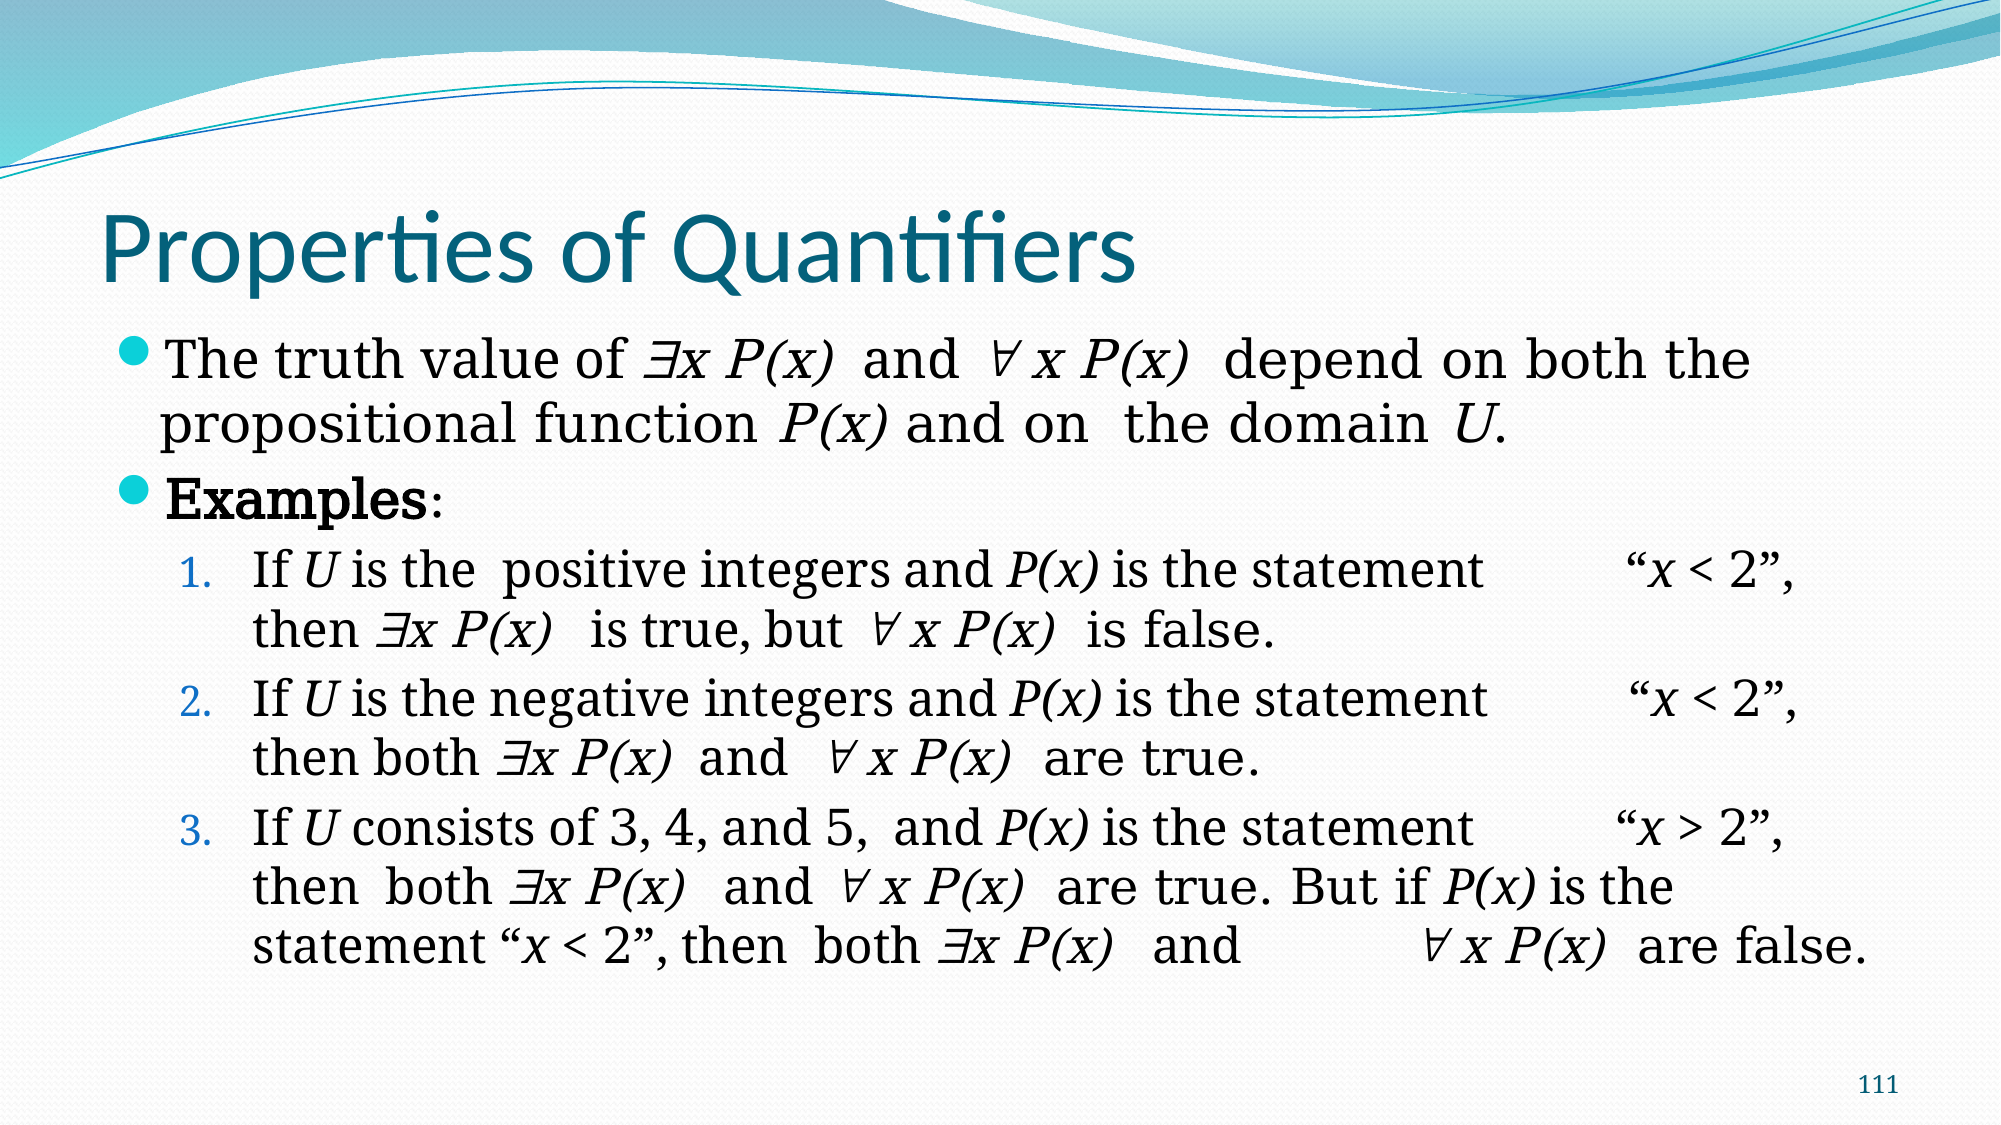

# Properties of Quantifiers
The truth value of ∃x P(x)  and ∀ x P(x)  depend on both the propositional function P(x) and on  the domain U.
Examples:
If U is the  positive integers and P(x) is the statement           “x < 2”, then ∃x P(x)   is true, but ∀ x P(x)  is false.
If U is the negative integers and P(x) is the statement           “x < 2”, then both ∃x P(x)  and  ∀ x P(x)  are true.
If U consists of 3, 4, and 5,  and P(x) is the statement           “x > 2”, then  both ∃x P(x)   and ∀ x P(x)  are true. But if P(x) is the statement “x < 2”, then  both ∃x P(x)   and             ∀ x P(x)  are false.

111